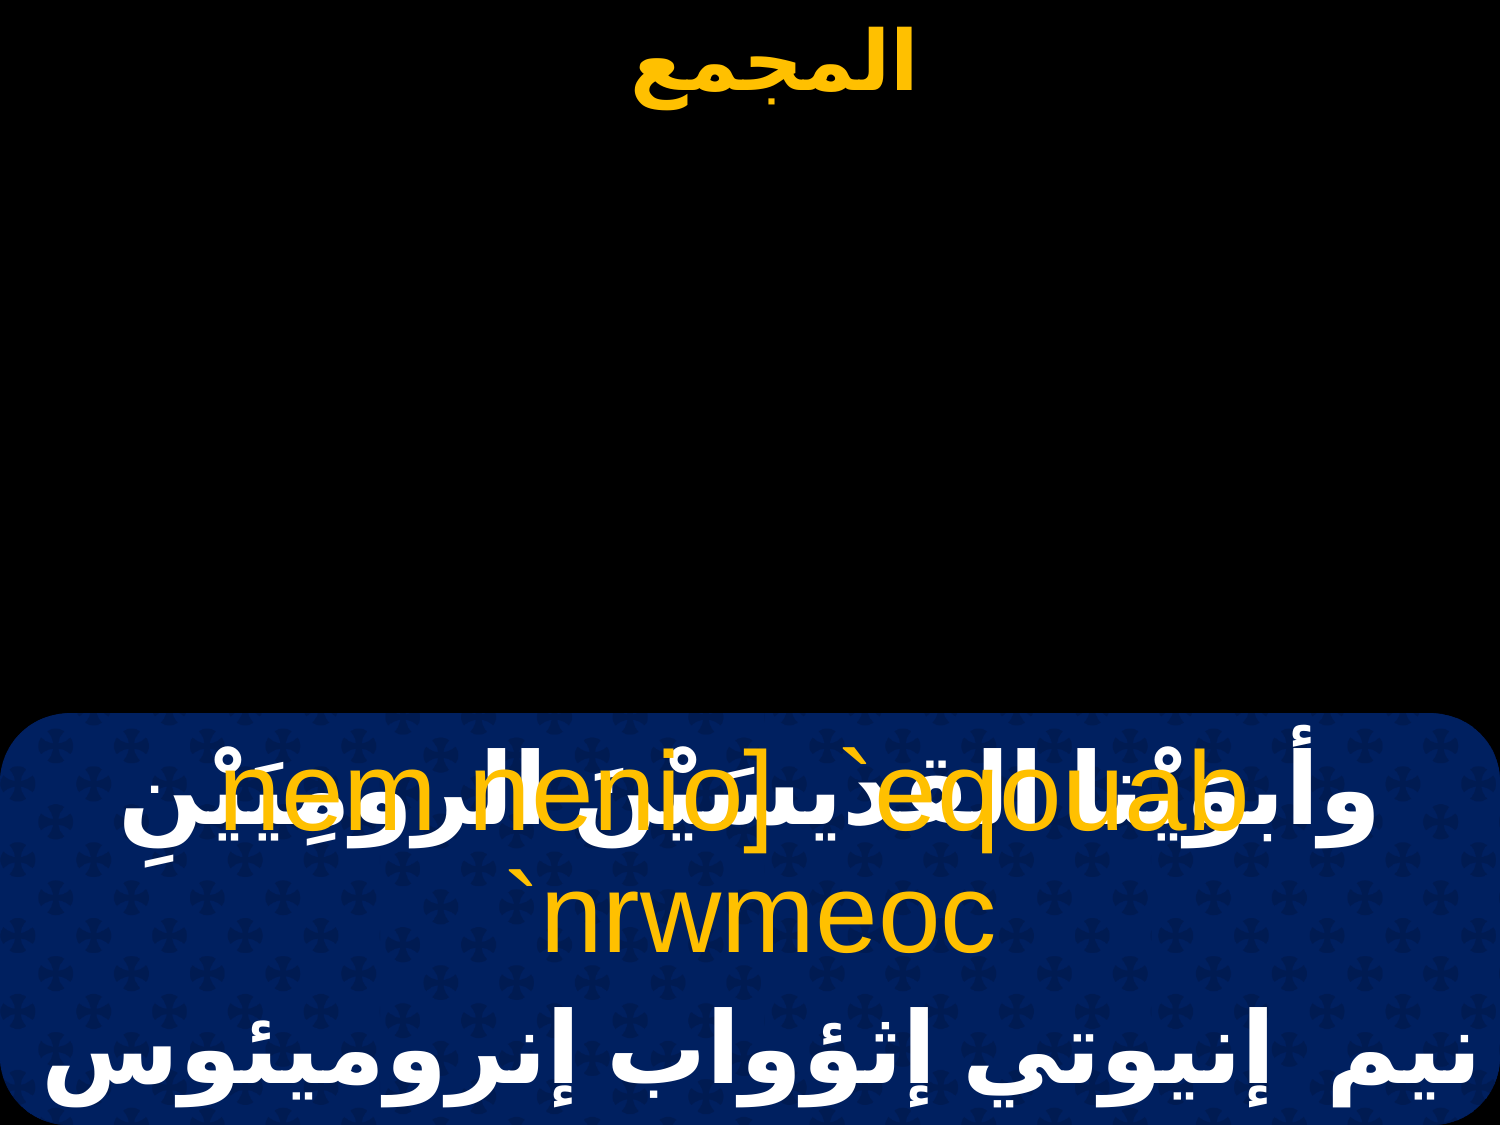

# وأبوَيْنا القديسَيْنَ الرومِيَيْنِ
nem nenio]  `eqouab  `nrwmeoc
نيم  إنيوتي إثؤواب إنروميئوس